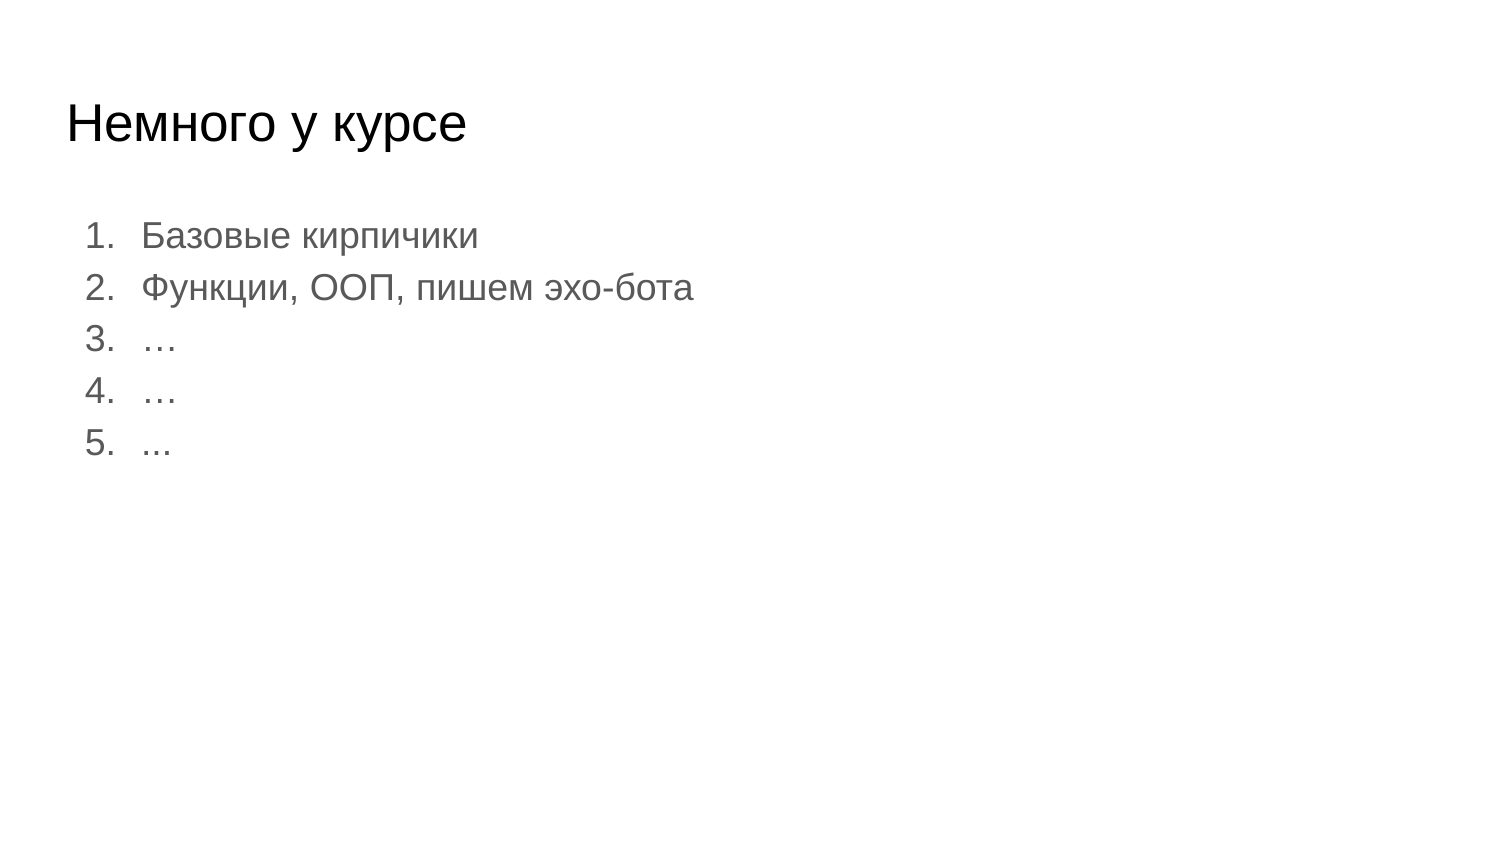

# Немного у курсе
Базовые кирпичики
Функции, ООП, пишем эхо-бота
…
…
...